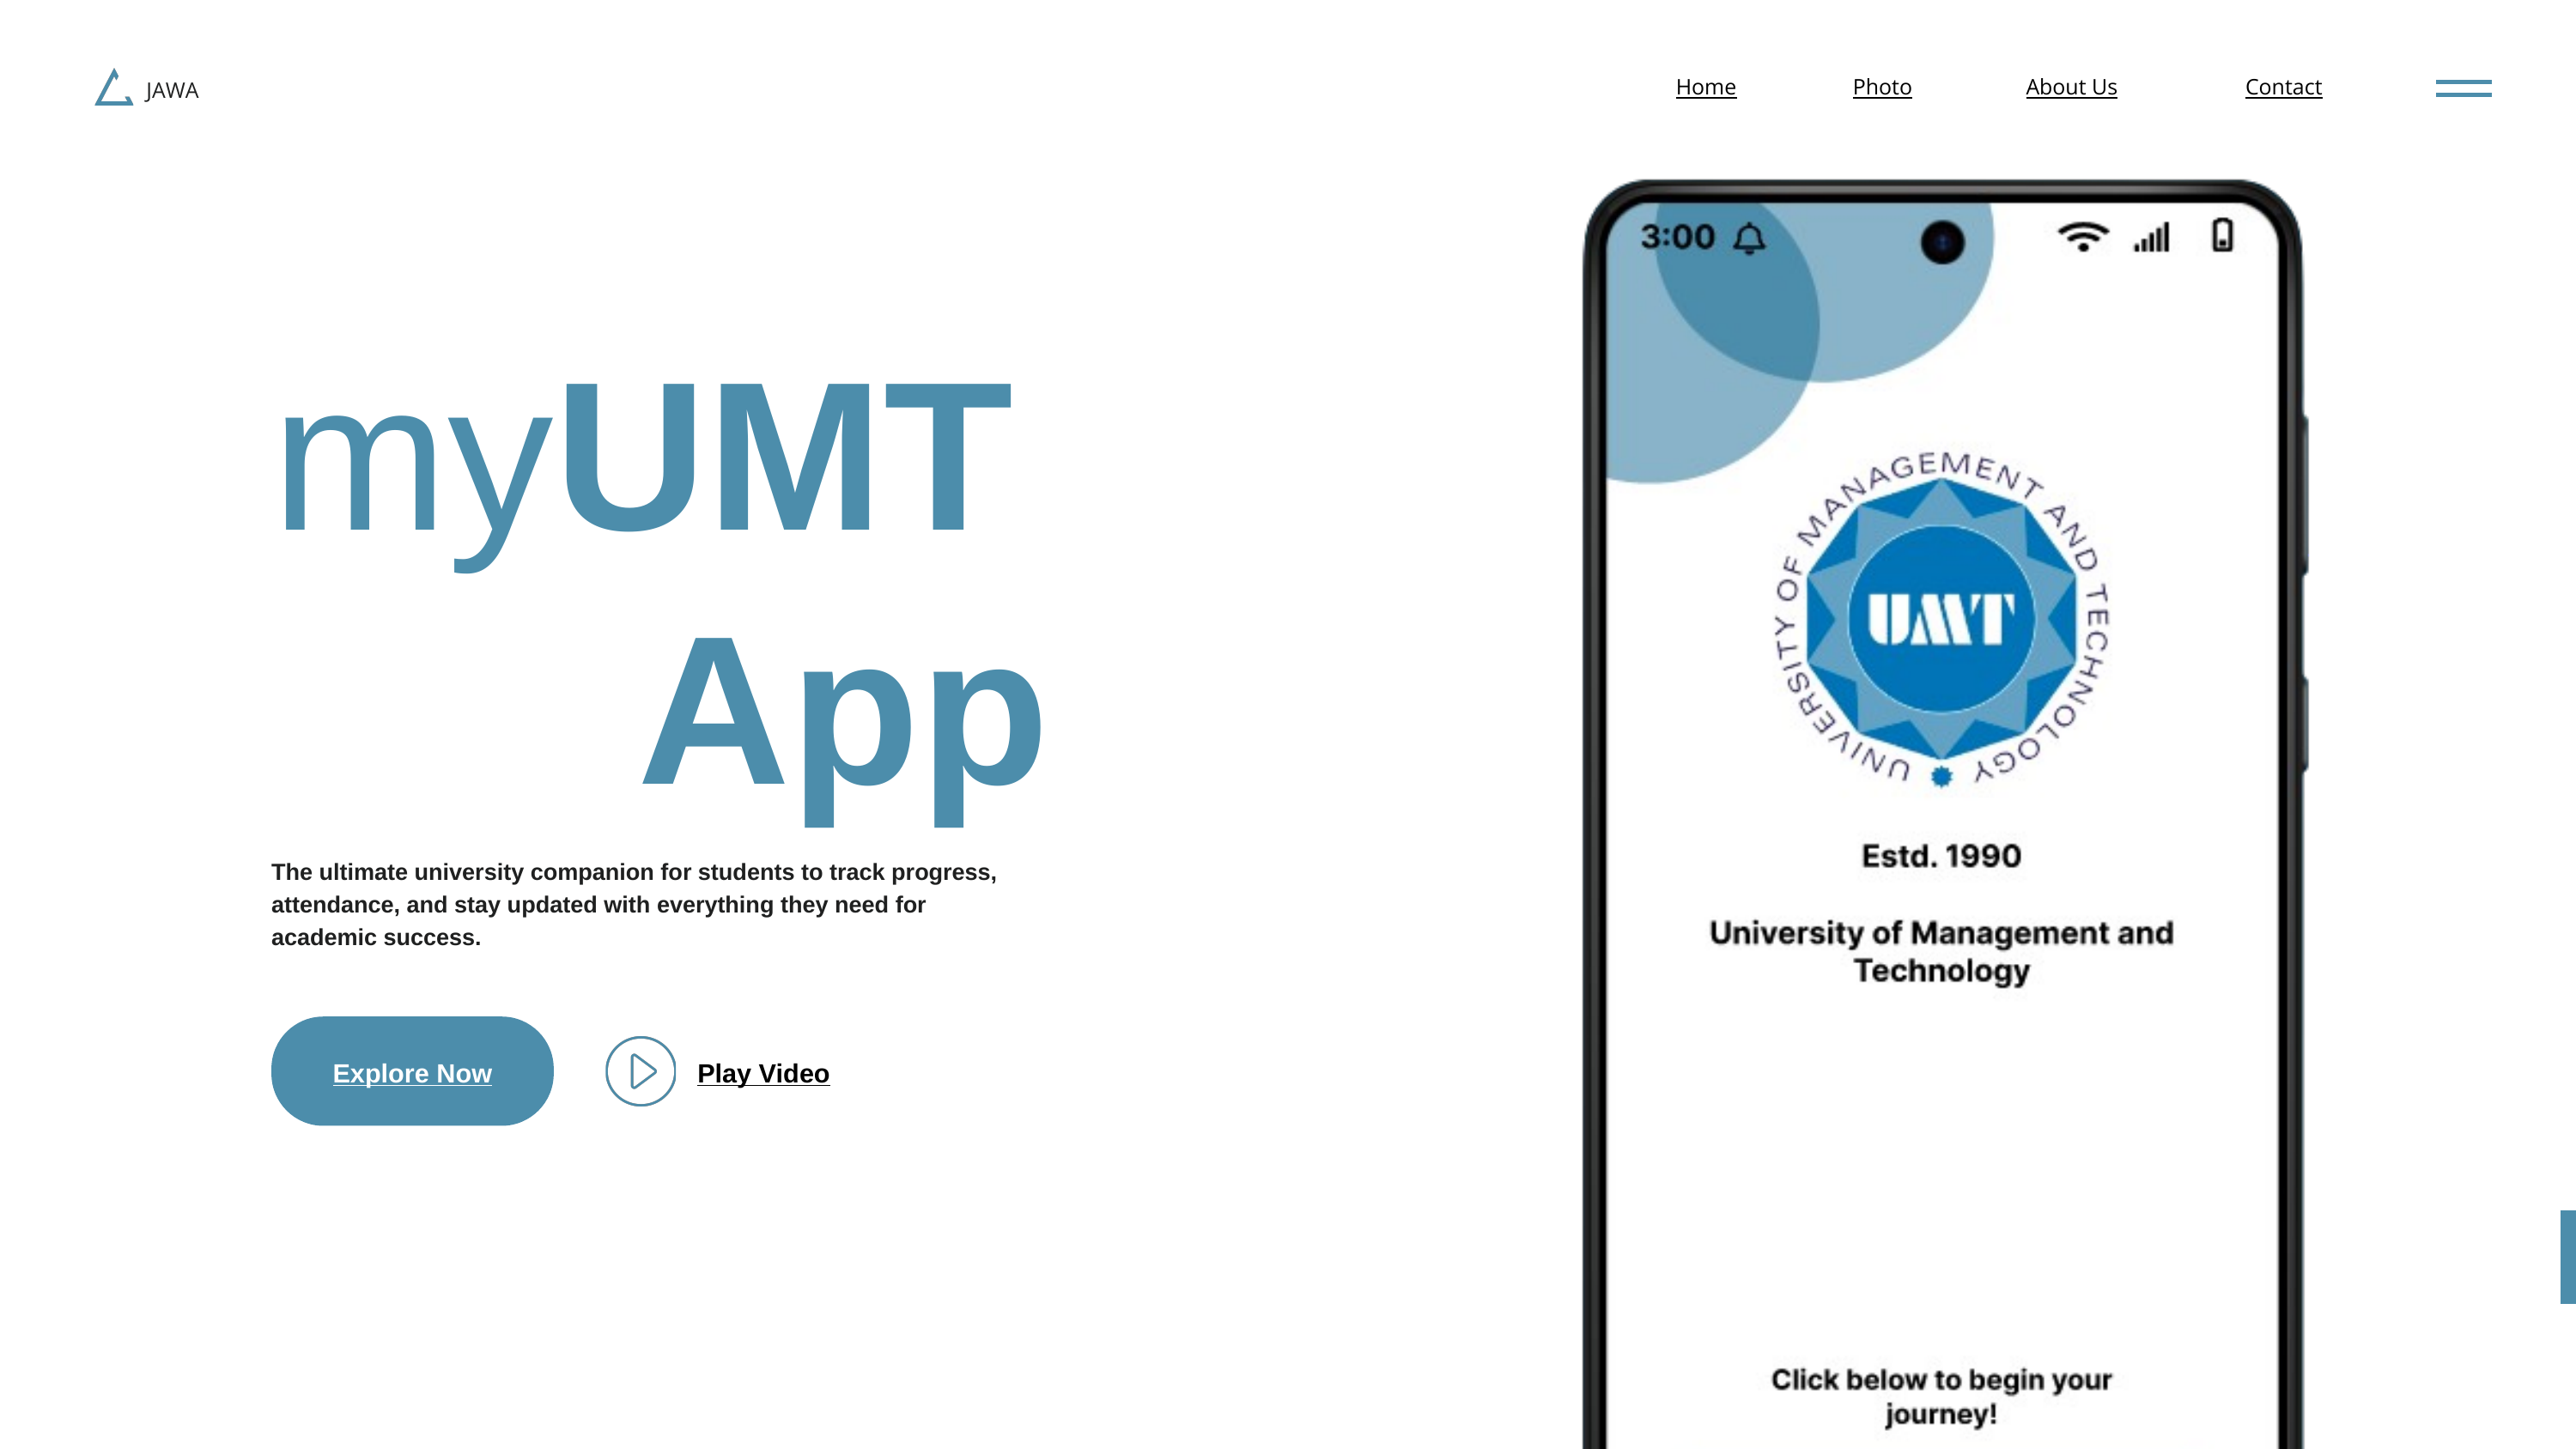

JAWA
Home
Photo
About Us
Contact

myUMT
   App
The ultimate university companion for students to track progress, attendance, and stay updated with everything they need for academic success.

Play Video
Explore Now